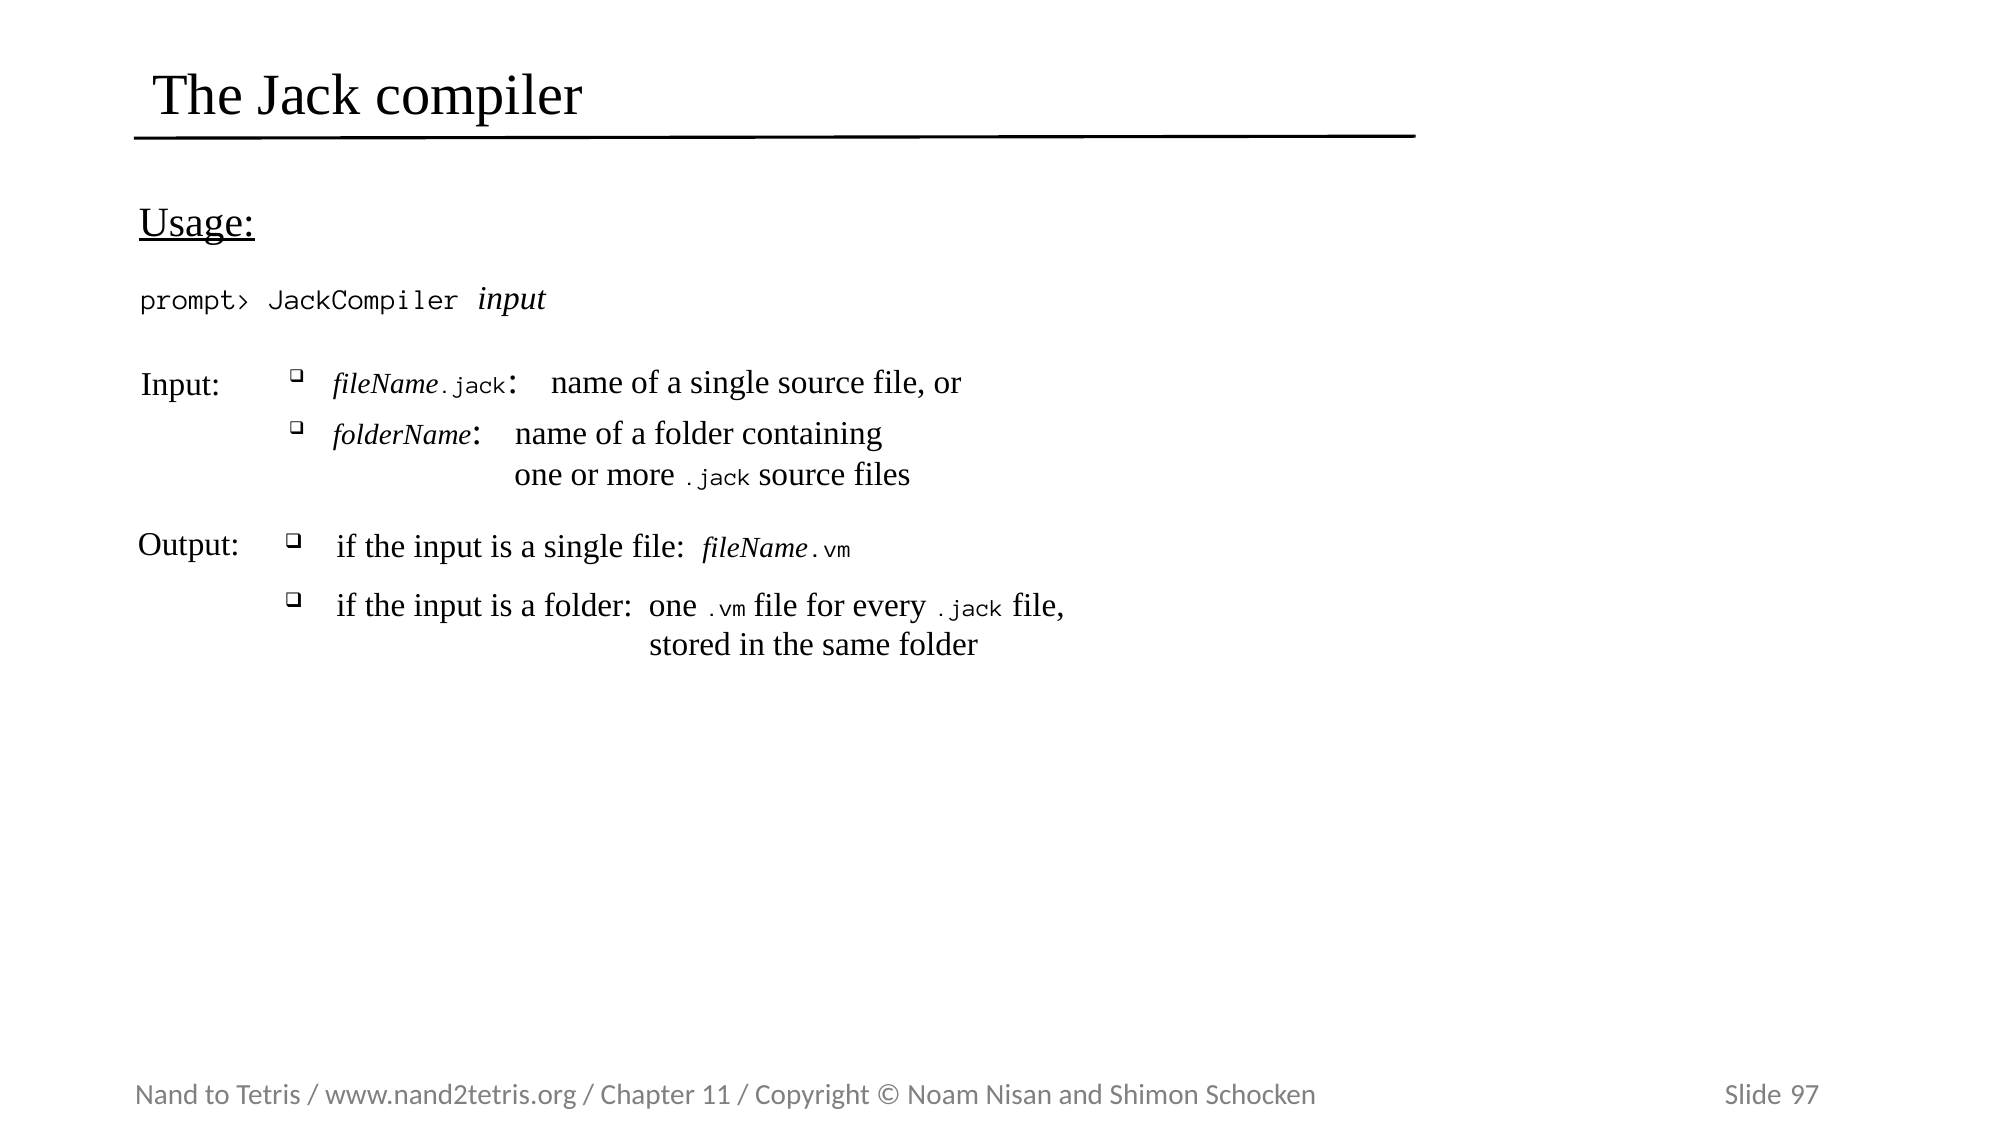

# The Jack compiler
Usage:
prompt> JackCompiler input
fileName.jack:    name of a single source file, or
folderName:    name of a folder containing
                      one or more .jack source files
Input:
Output:
 if the input is a single file:  fileName.vm
 if the input is a folder:  one .vm file for every .jack file,
                                       stored in the same folder